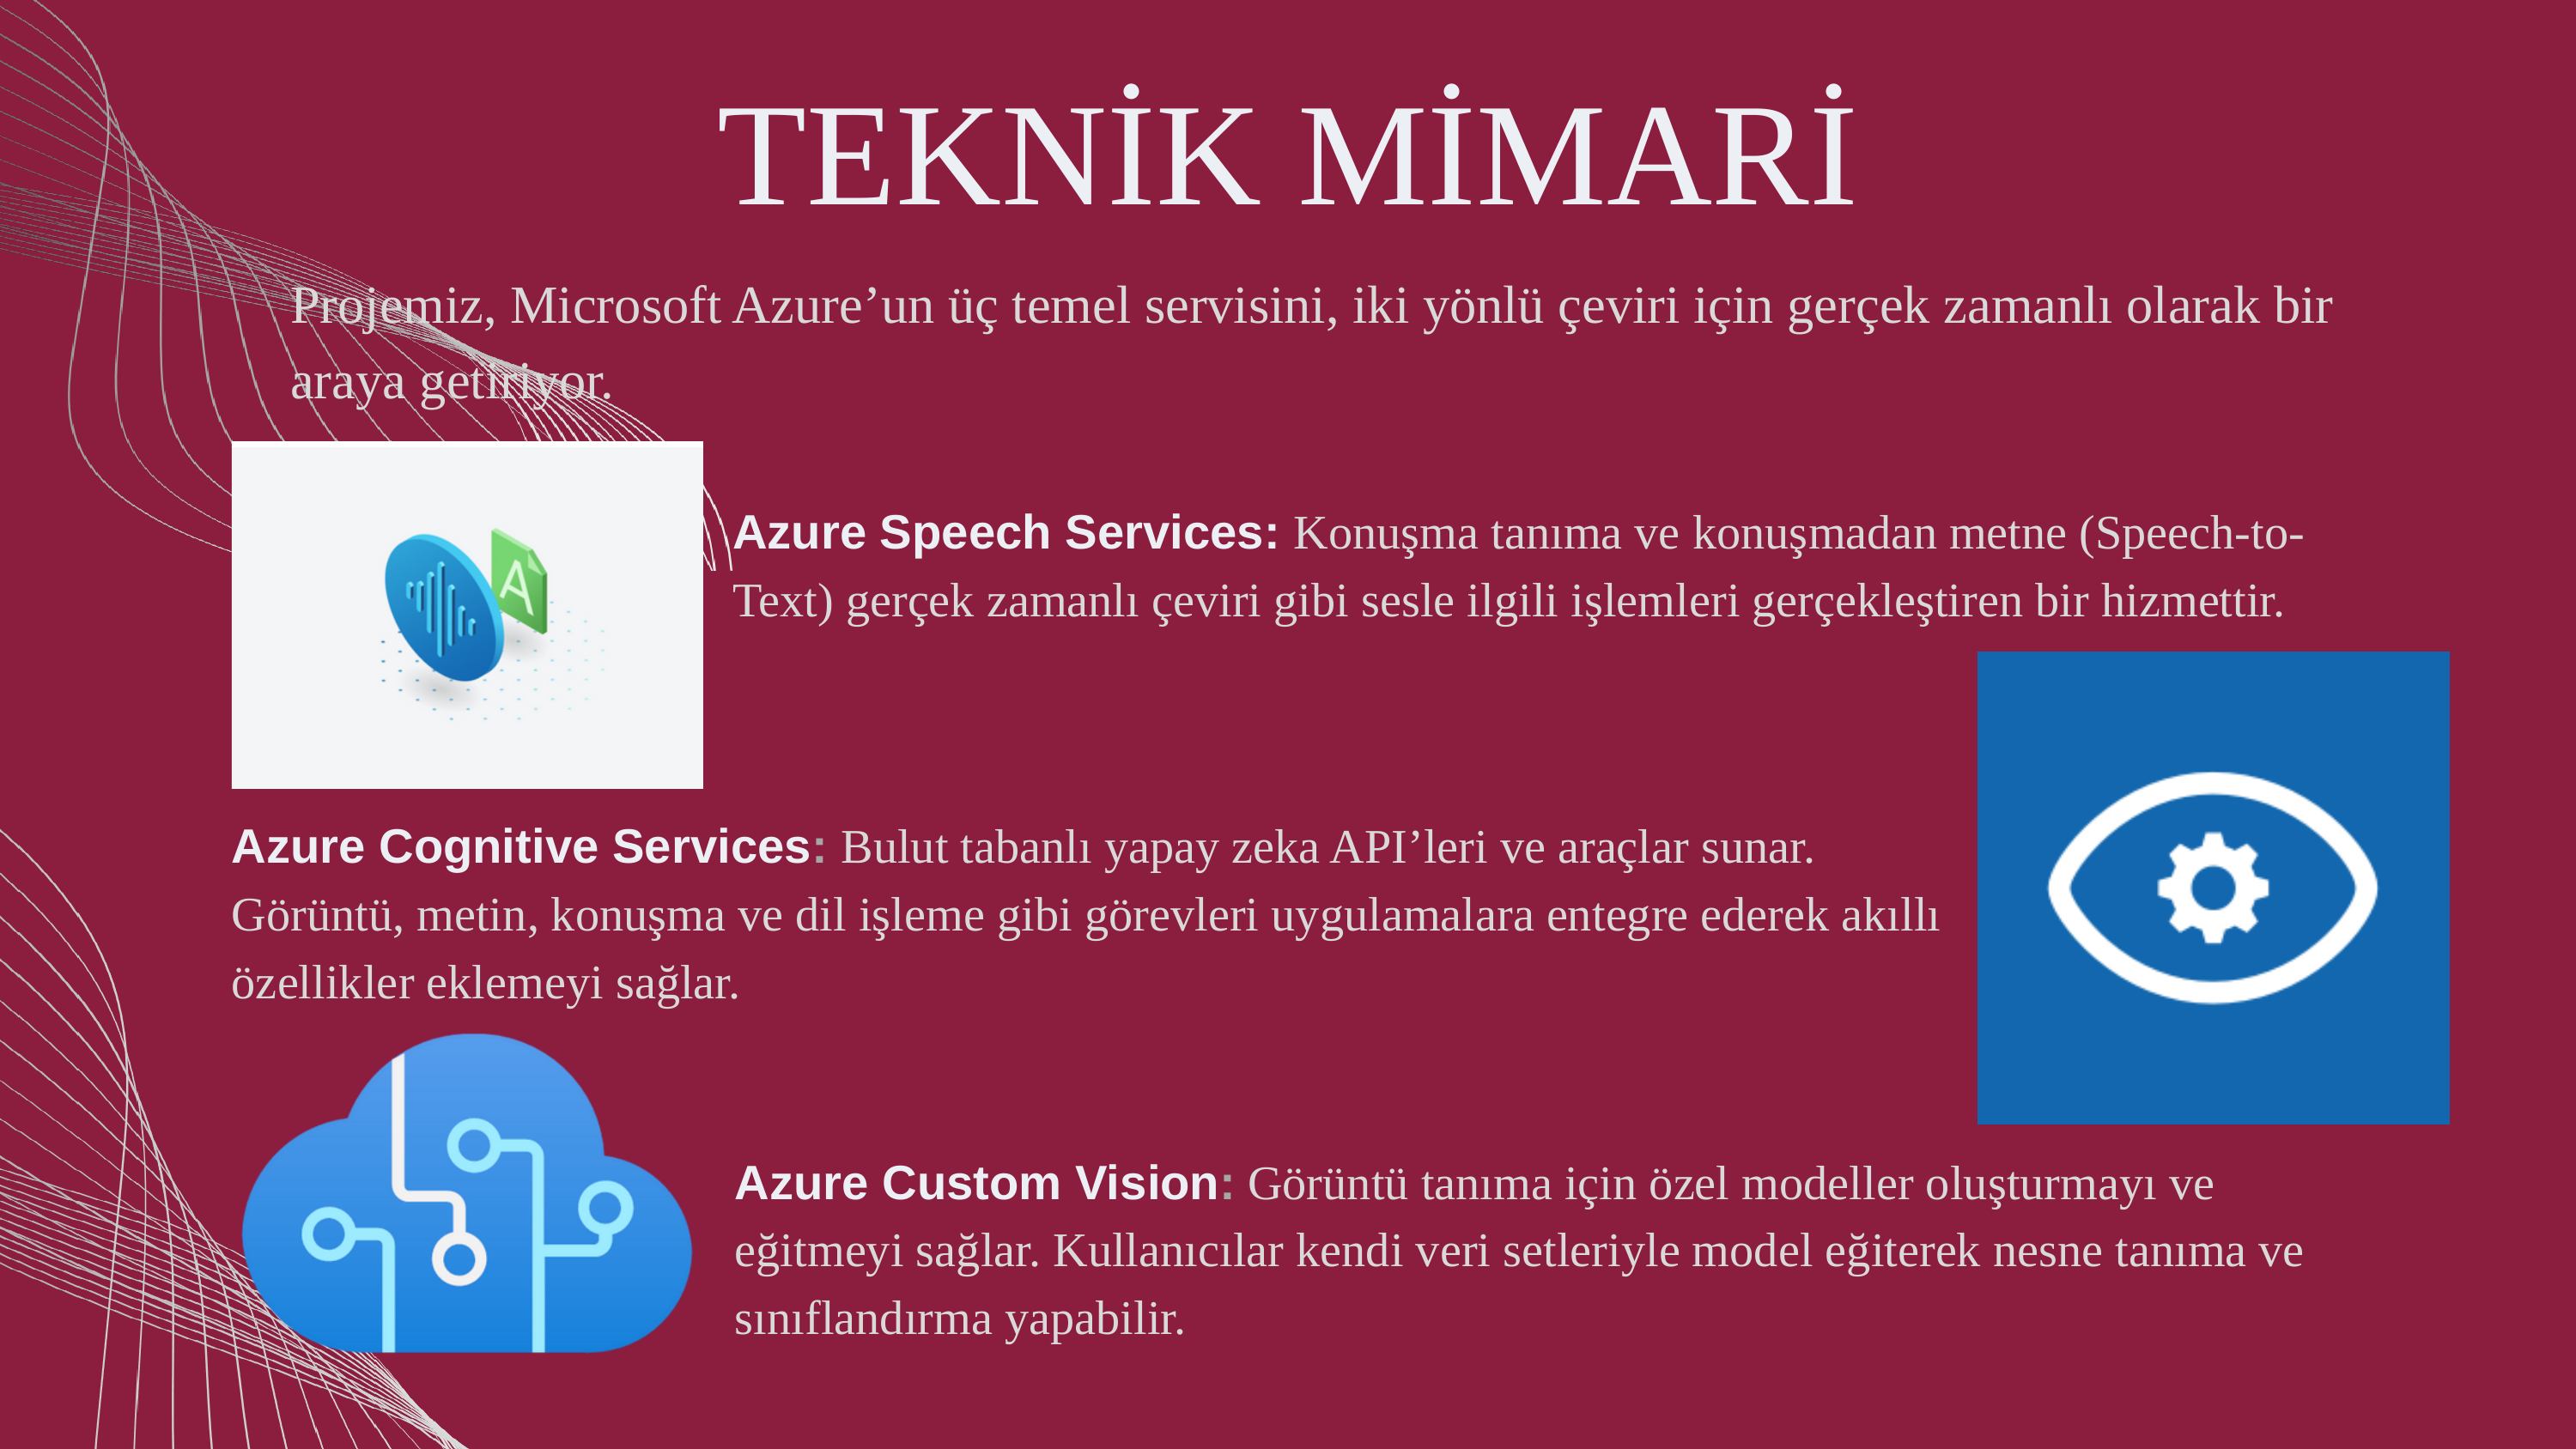

TEKNİK MİMARİ
Projemiz, Microsoft Azure’un üç temel servisini, iki yönlü çeviri için gerçek zamanlı olarak bir araya getiriyor.

Azure Speech Services: Konuşma tanıma ve konuşmadan metne (Speech-to-Text) gerçek zamanlı çeviri gibi sesle ilgili işlemleri gerçekleştiren bir hizmettir.

Azure Cognitive Services: Bulut tabanlı yapay zeka API’leri ve araçlar sunar. Görüntü, metin, konuşma ve dil işleme gibi görevleri uygulamalara entegre ederek akıllı özellikler eklemeyi sağlar.

Azure Custom Vision: Görüntü tanıma için özel modeller oluşturmayı ve eğitmeyi sağlar. Kullanıcılar kendi veri setleriyle model eğiterek nesne tanıma ve sınıflandırma yapabilir.